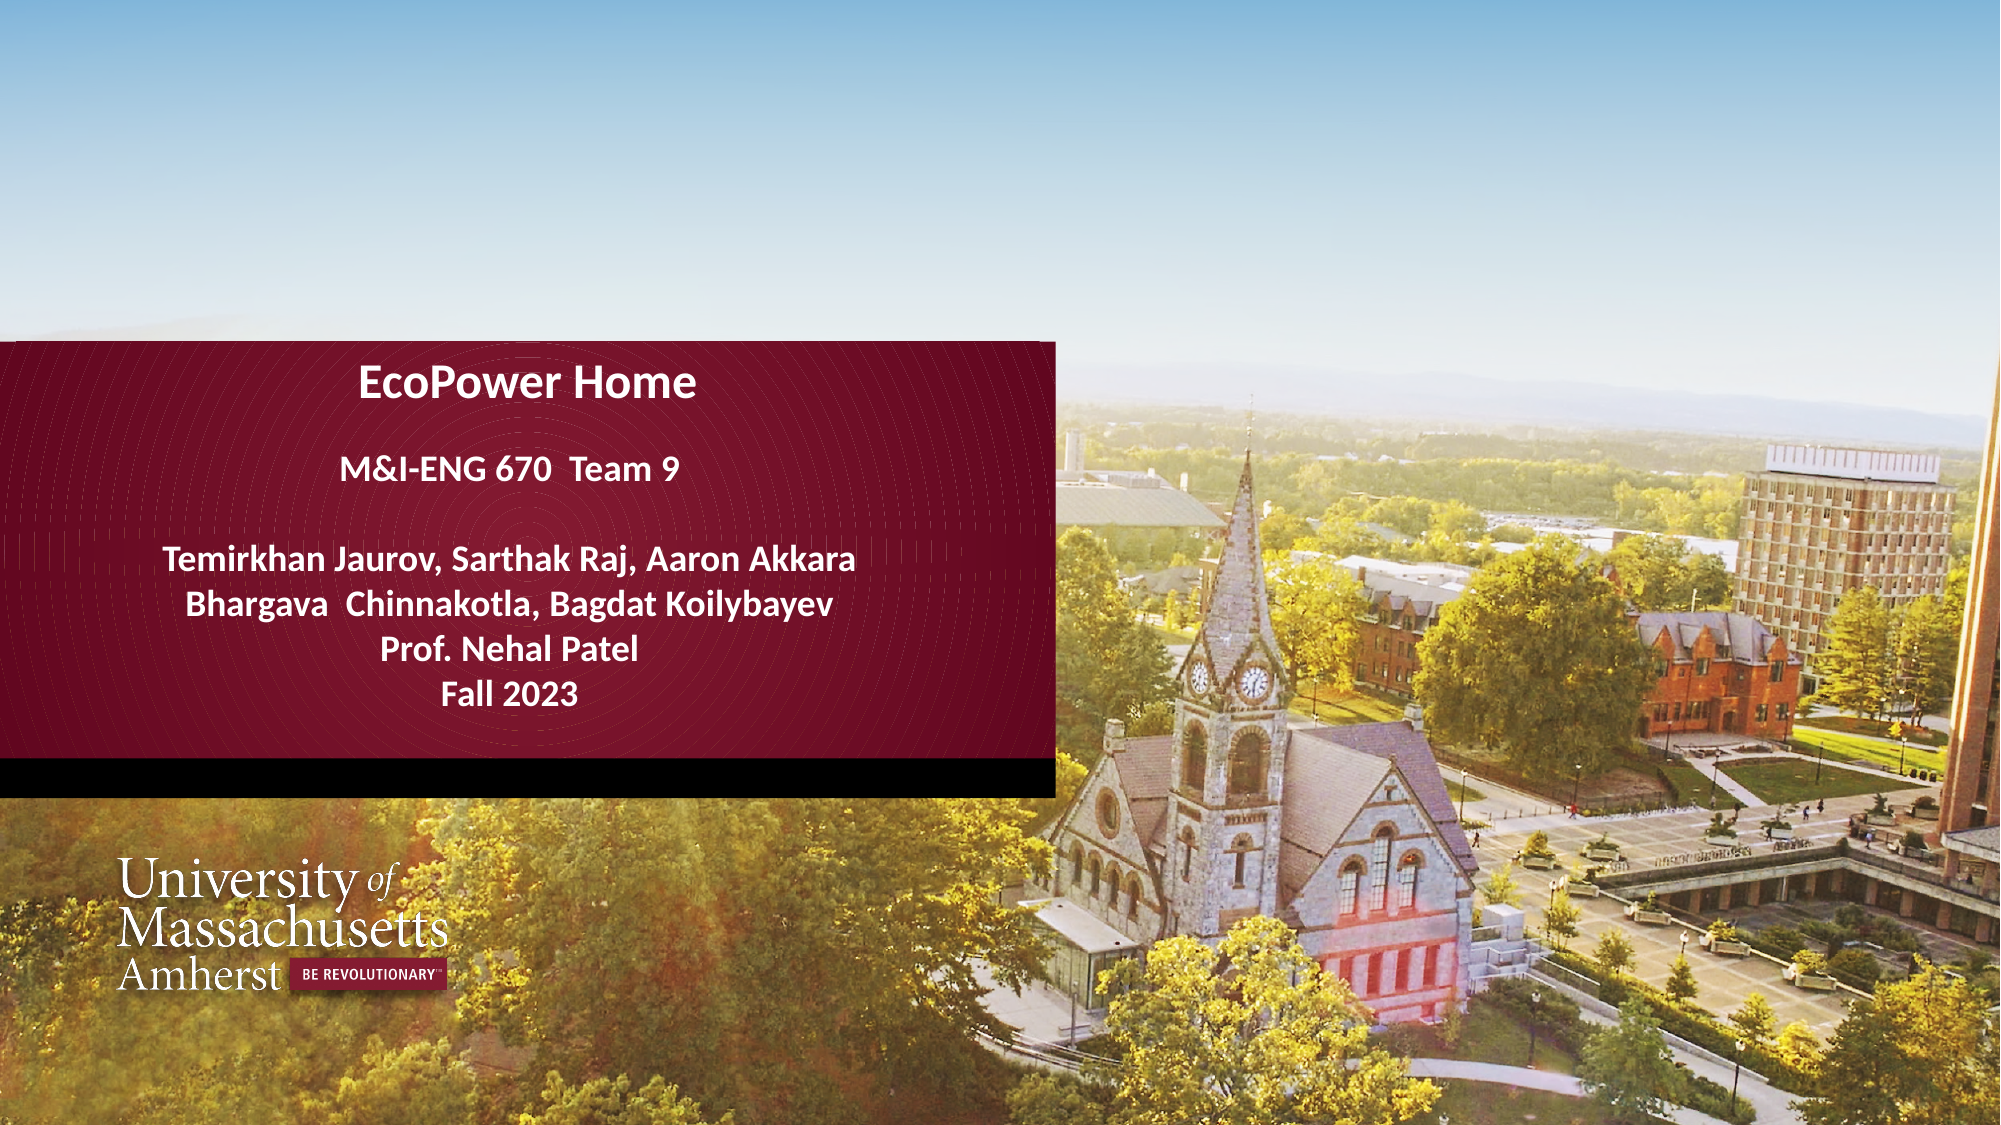

# EcoPower Home
M&I-ENG 670  Team 9

Temirkhan Jaurov, Sarthak Raj, Aaron Akkara Bhargava  Chinnakotla, Bagdat Koilybayev
Prof. Nehal Patel
Fall 2023